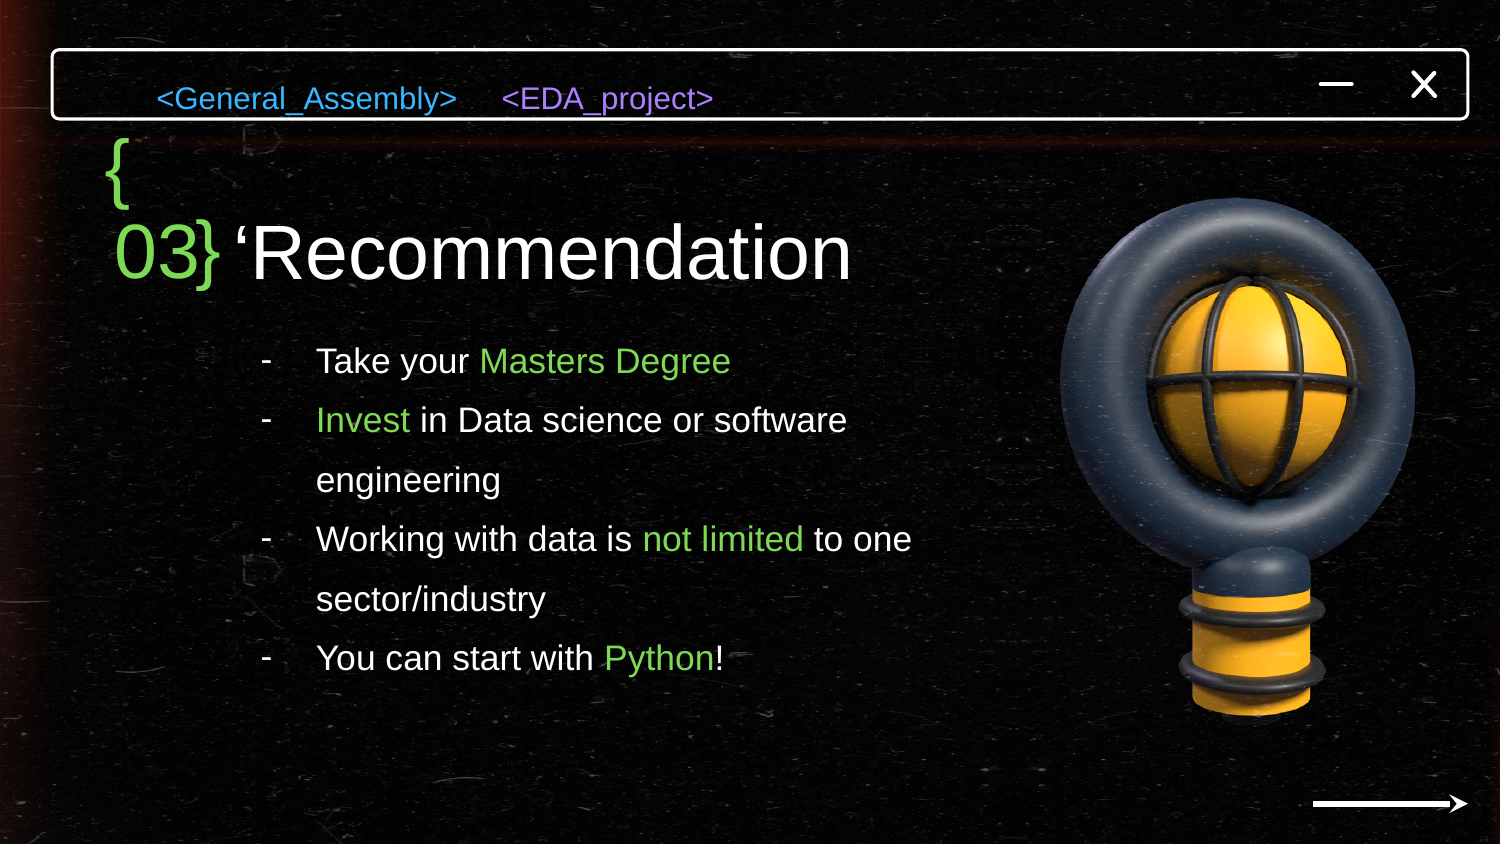

<General_Assembly>     <EDA_project>
}
03
}
‘Recommendation

Take your Masters Degree
Invest in Data science or software engineering
Working with data is not limited to one sector/industry
You can start with Python!